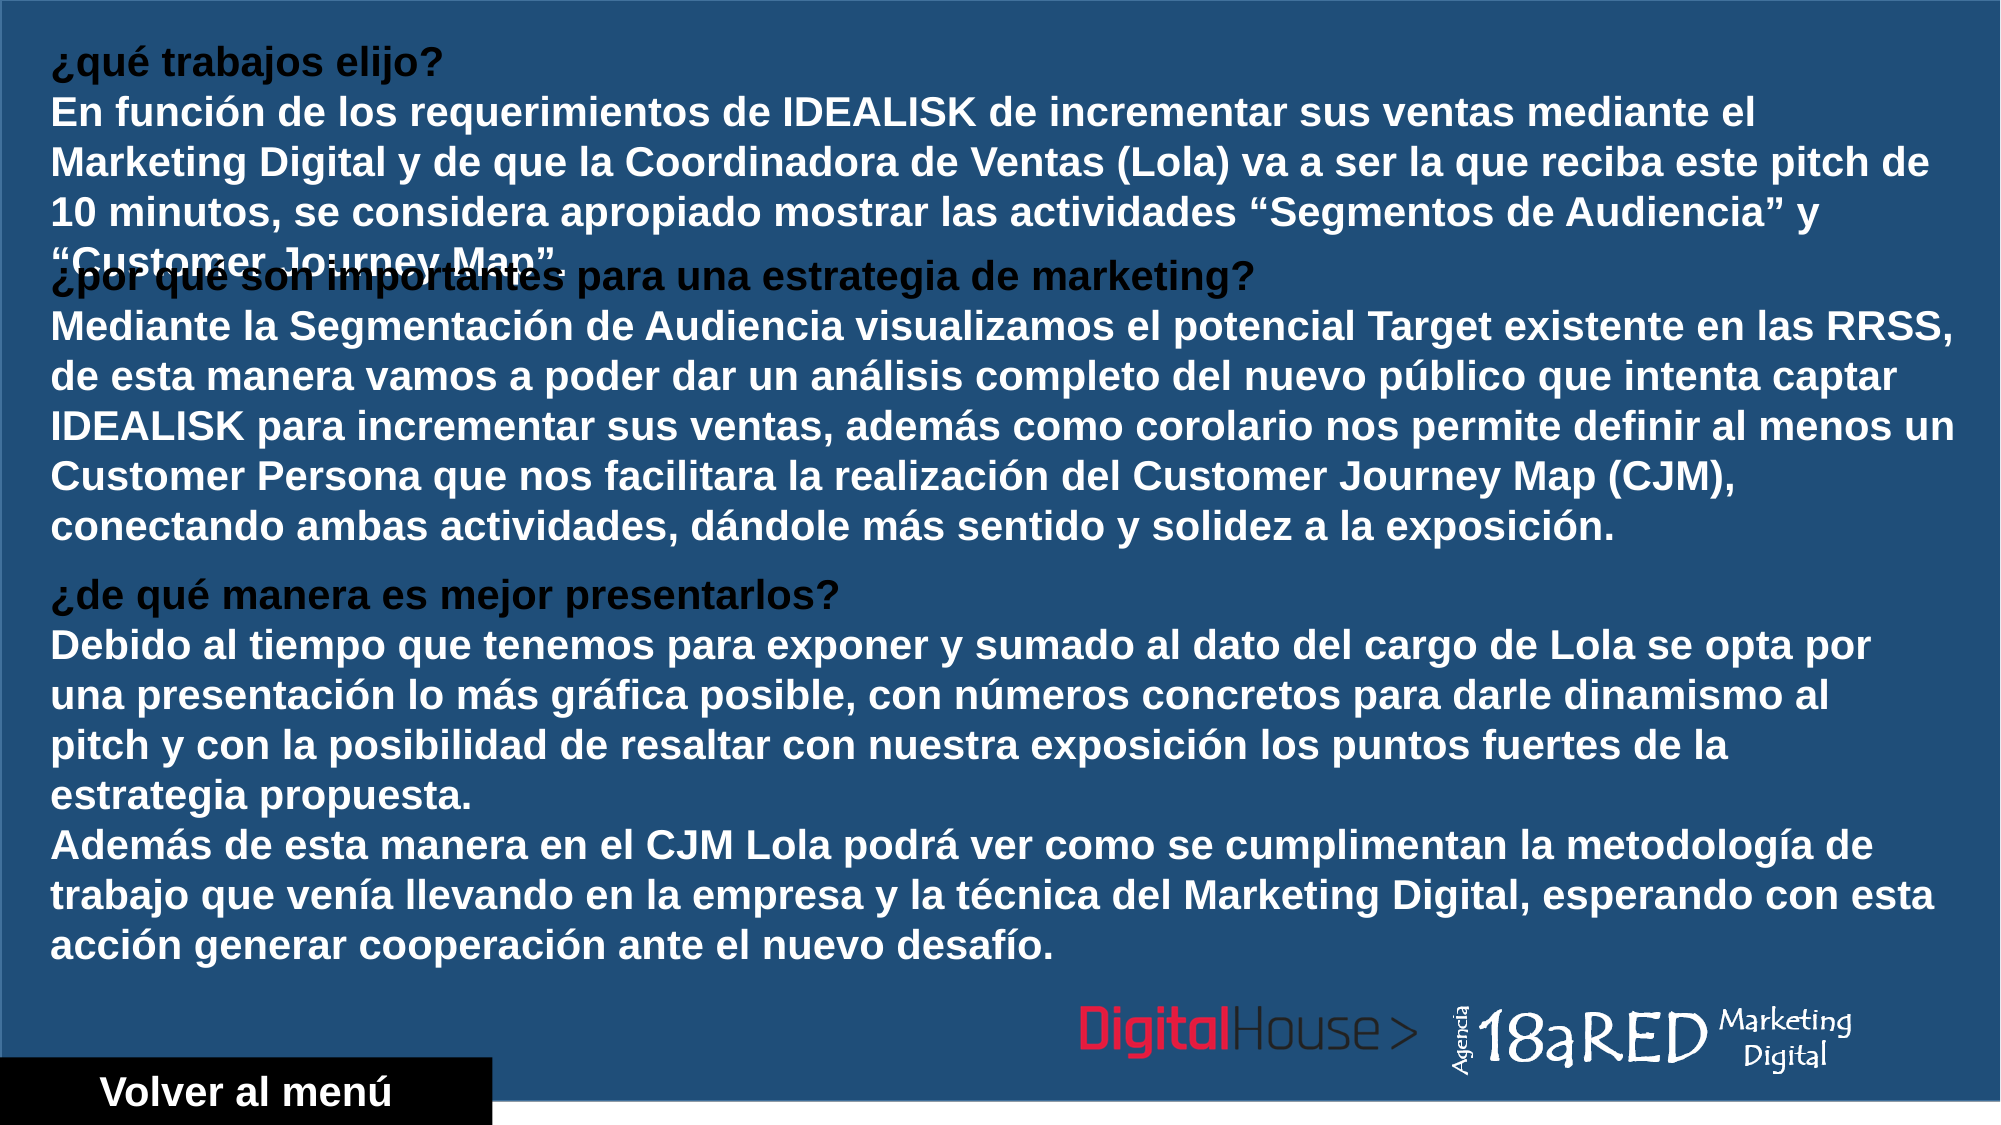

¿qué trabajos elijo?
En función de los requerimientos de IDEALISK de incrementar sus ventas mediante el Marketing Digital y de que la Coordinadora de Ventas (Lola) va a ser la que reciba este pitch de 10 minutos, se considera apropiado mostrar las actividades “Segmentos de Audiencia” y “Customer Journey Map”.
¿por qué son importantes para una estrategia de marketing?
Mediante la Segmentación de Audiencia visualizamos el potencial Target existente en las RRSS, de esta manera vamos a poder dar un análisis completo del nuevo público que intenta captar IDEALISK para incrementar sus ventas, además como corolario nos permite definir al menos un Customer Persona que nos facilitara la realización del Customer Journey Map (CJM), conectando ambas actividades, dándole más sentido y solidez a la exposición.
¿de qué manera es mejor presentarlos?
Debido al tiempo que tenemos para exponer y sumado al dato del cargo de Lola se opta por una presentación lo más gráfica posible, con números concretos para darle dinamismo al pitch y con la posibilidad de resaltar con nuestra exposición los puntos fuertes de la estrategia propuesta.
Además de esta manera en el CJM Lola podrá ver como se cumplimentan la metodología de trabajo que venía llevando en la empresa y la técnica del Marketing Digital, esperando con esta acción generar cooperación ante el nuevo desafío.

Volver al menú principal